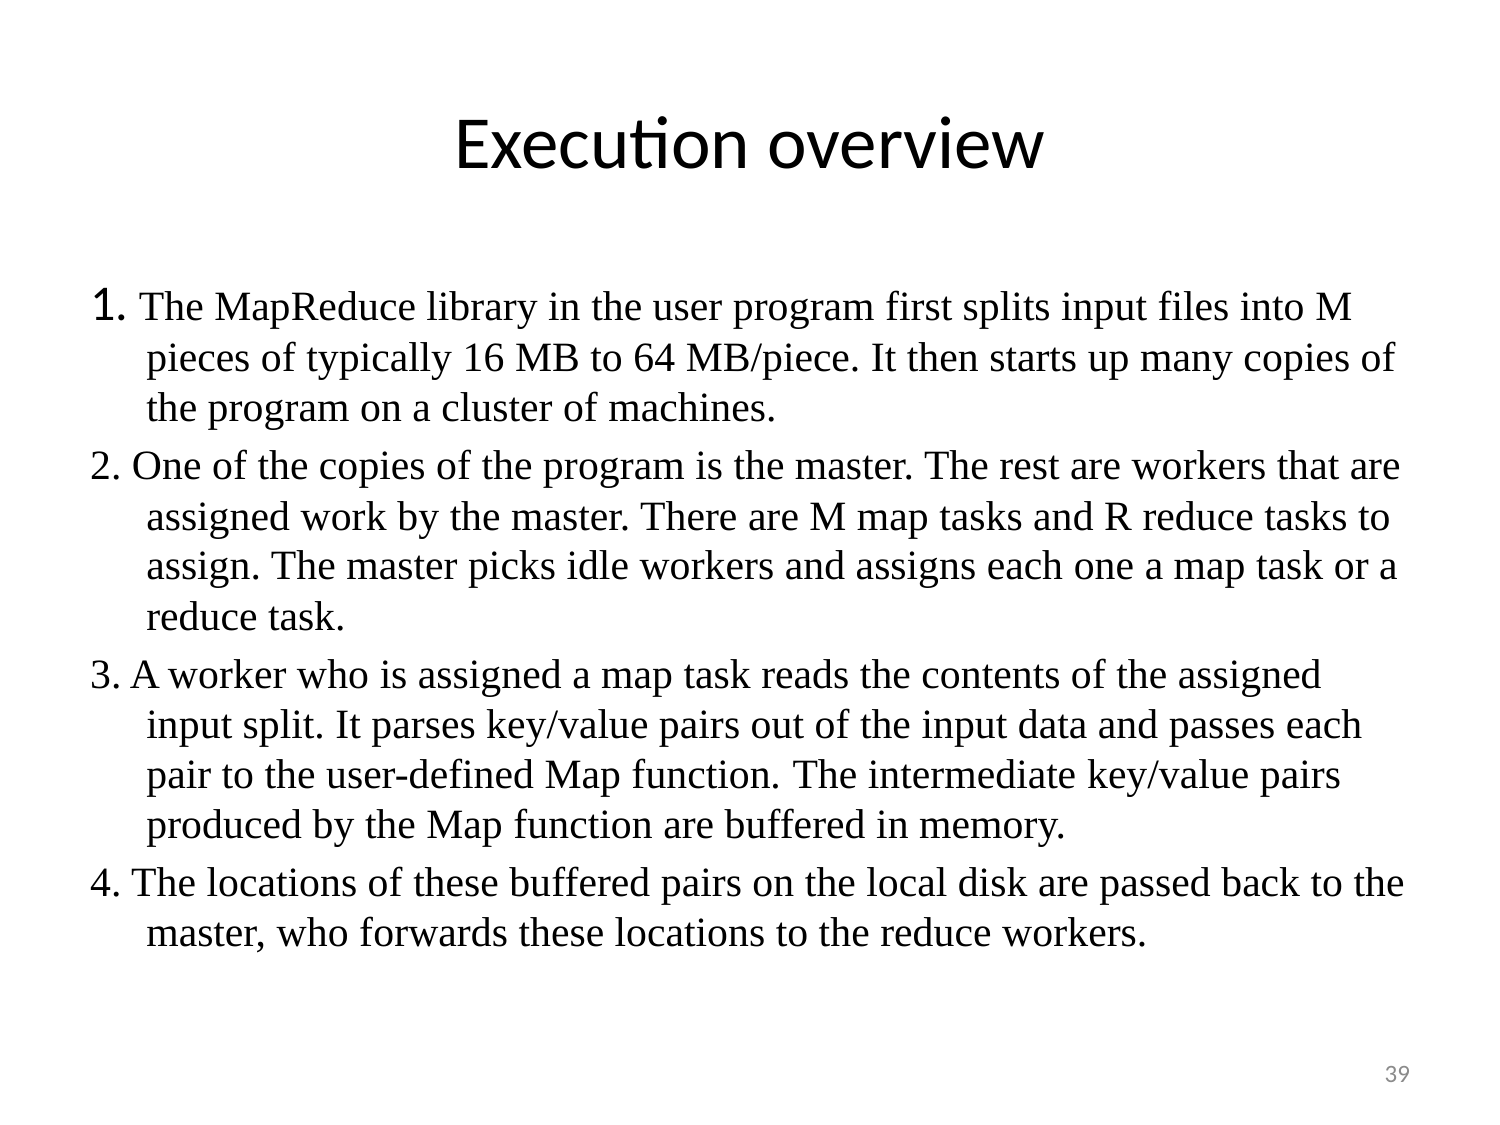

# Execution overview
1. The MapReduce library in the user program first splits input files into M pieces of typically 16 MB to 64 MB/piece. It then starts up many copies of the program on a cluster of machines.
2. One of the copies of the program is the master. The rest are workers that are assigned work by the master. There are M map tasks and R reduce tasks to assign. The master picks idle workers and assigns each one a map task or a reduce task.
3. A worker who is assigned a map task reads the contents of the assigned input split. It parses key/value pairs out of the input data and passes each pair to the user-defined Map function. The intermediate key/value pairs produced by the Map function are buffered in memory.
4. The locations of these buffered pairs on the local disk are passed back to the master, who forwards these locations to the reduce workers.

39